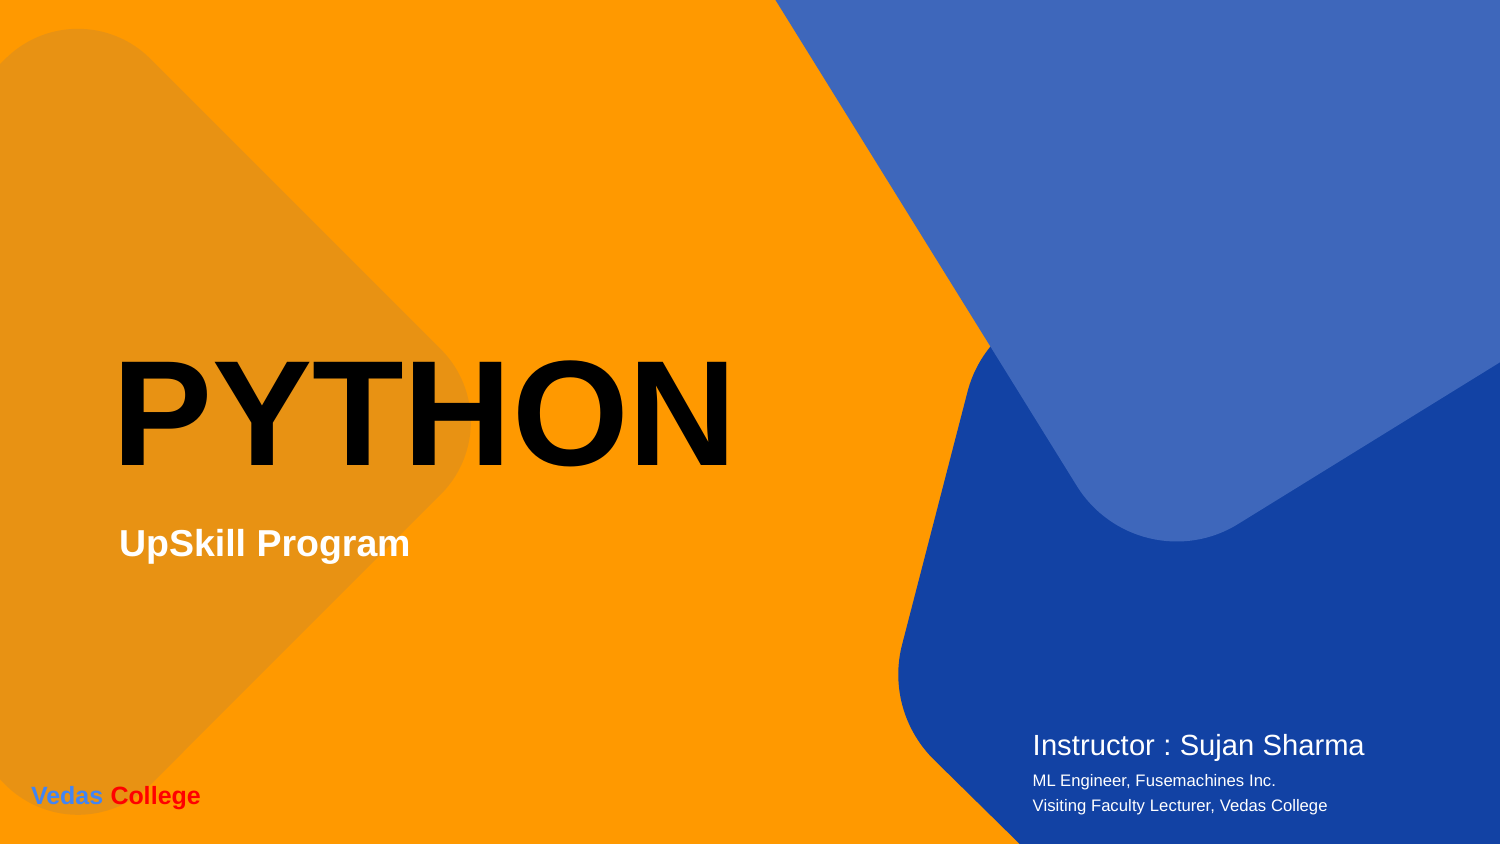

# PYTHON
UpSkill Program
Instructor : Sujan Sharma
ML Engineer, Fusemachines Inc.
Vedas College
Visiting Faculty Lecturer, Vedas College